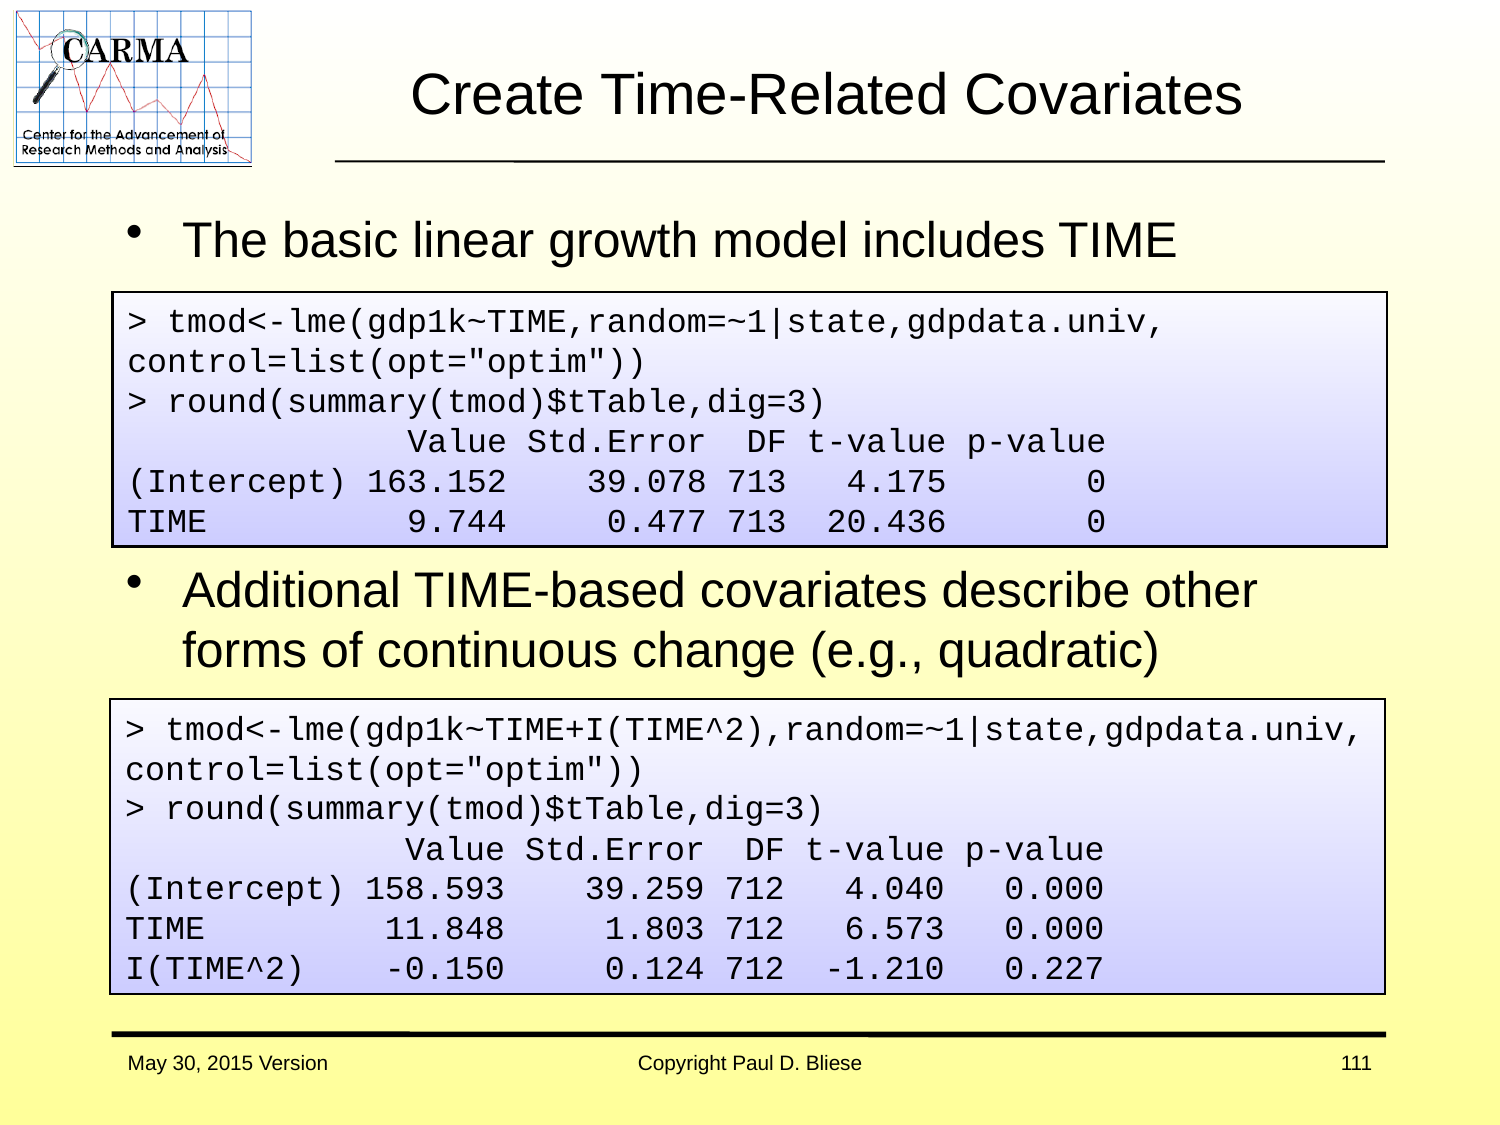

# Create Time-Related Covariates
The basic linear growth model includes TIME

Additional TIME-based covariates describe other forms of continuous change (e.g., quadratic)
> tmod<-lme(gdp1k~TIME,random=~1|state,gdpdata.univ, control=list(opt="optim"))
> round(summary(tmod)$tTable,dig=3)
              Value Std.Error  DF t-value p-value
(Intercept) 163.152    39.078 713   4.175       0
TIME          9.744     0.477 713  20.436       0
> tmod<-lme(gdp1k~TIME+I(TIME^2),random=~1|state,gdpdata.univ, control=list(opt="optim"))
> round(summary(tmod)$tTable,dig=3)
              Value Std.Error  DF t-value p-value
(Intercept) 158.593    39.259 712   4.040   0.000
TIME         11.848     1.803 712   6.573   0.000
I(TIME^2)    -0.150     0.124 712  -1.210   0.227
May 30, 2015 Version
Copyright Paul D. Bliese
111